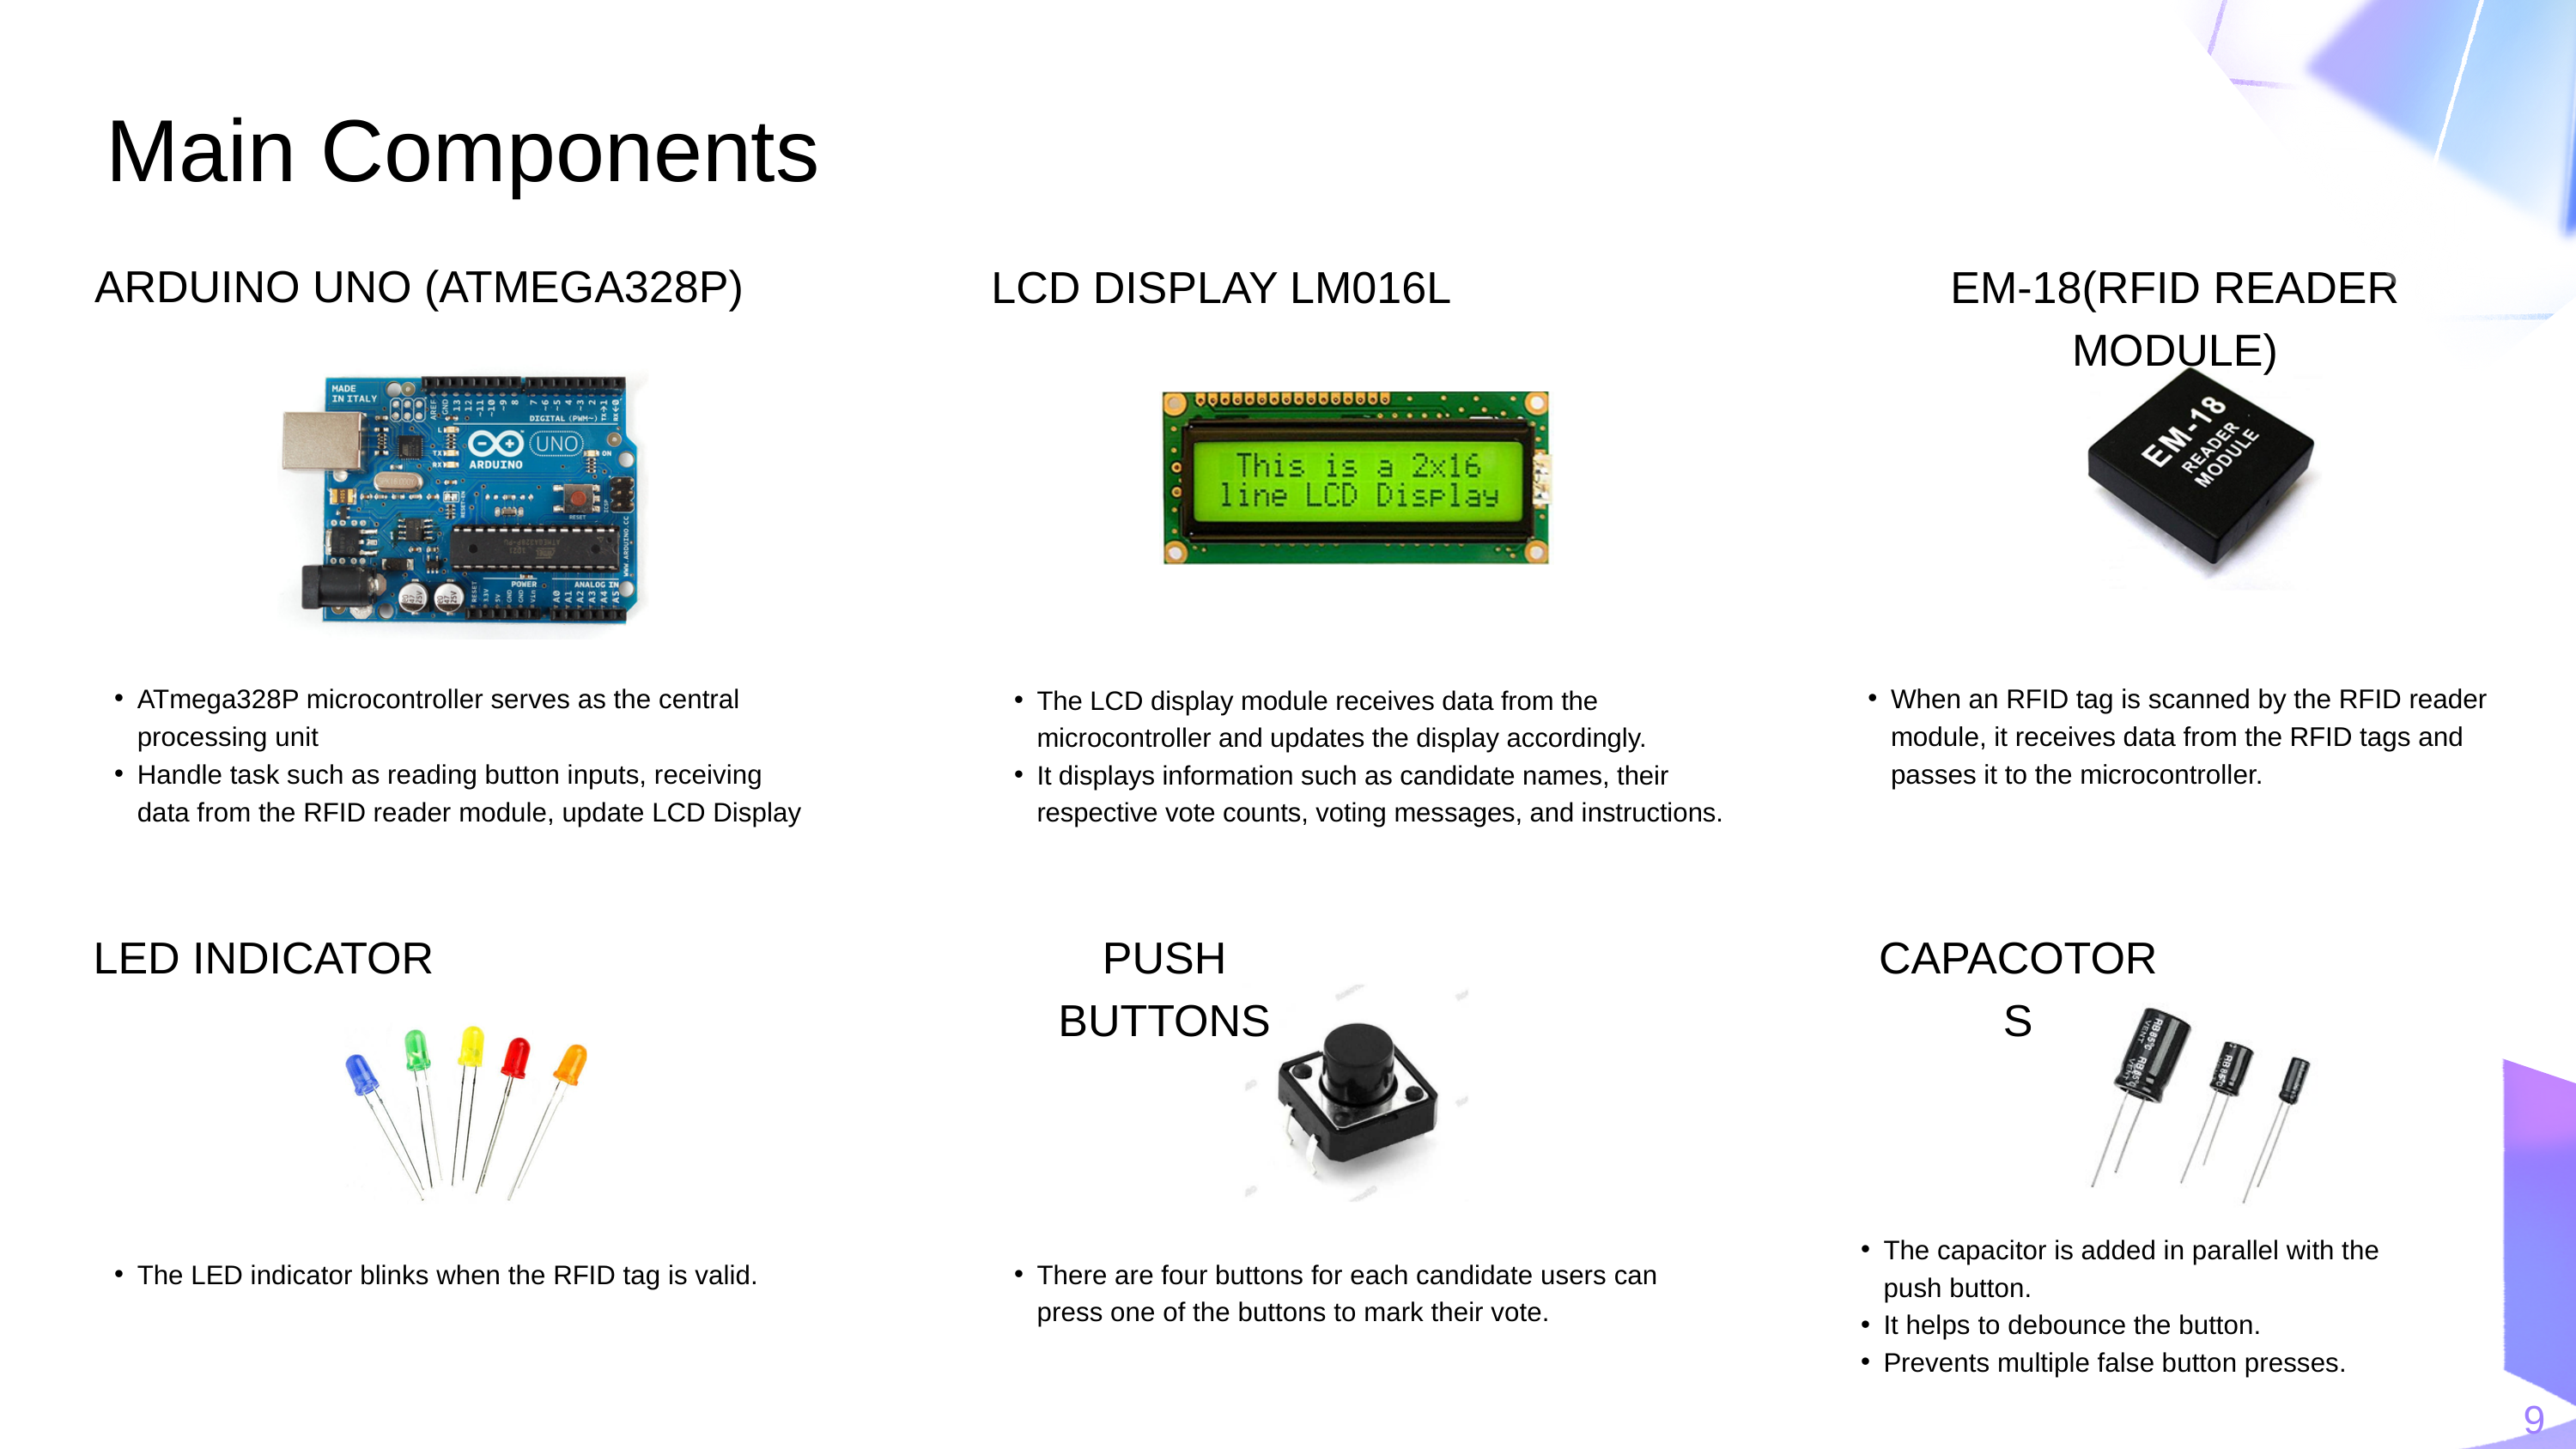

Main Components
ARDUINO UNO (ATMEGA328P)
EM-18(RFID READER MODULE)
LCD DISPLAY LM016L

ATmega328P microcontroller serves as the central processing unit
Handle task such as reading button inputs, receiving data from the RFID reader module, update LCD Display
When an RFID tag is scanned by the RFID reader module, it receives data from the RFID tags and passes it to the microcontroller.
The LCD display module receives data from the microcontroller and updates the display accordingly.
It displays information such as candidate names, their respective vote counts, voting messages, and instructions.
LED INDICATOR
PUSH BUTTONS
CAPACOTORS

The capacitor is added in parallel with the push button.
It helps to debounce the button.
Prevents multiple false button presses.

The LED indicator blinks when the RFID tag is valid.
There are four buttons for each candidate users can press one of the buttons to mark their vote.
9